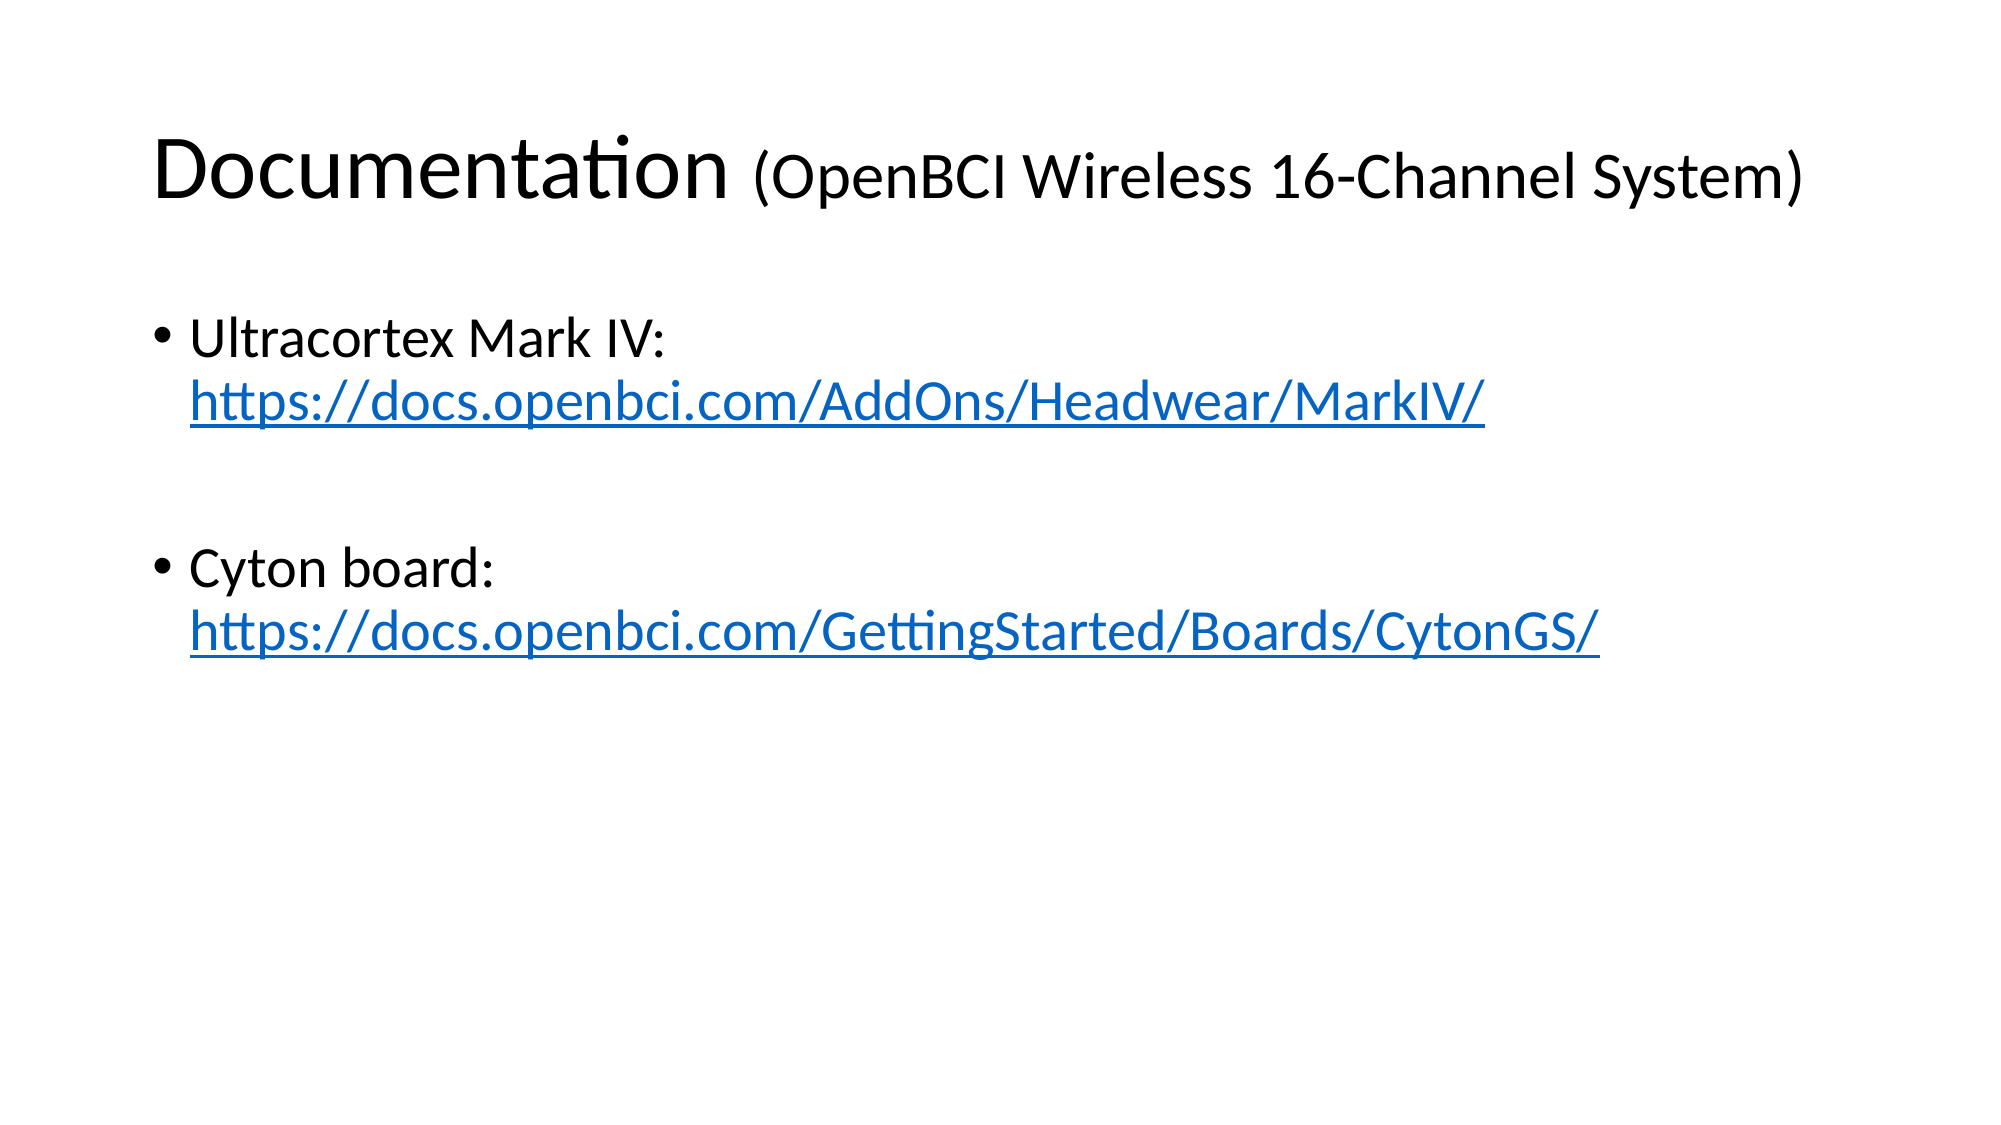

# Documentation (OpenBCI Wireless 16-Channel System)
Ultracortex Mark IV: https://docs.openbci.com/AddOns/Headwear/MarkIV/

Cyton board: https://docs.openbci.com/GettingStarted/Boards/CytonGS/